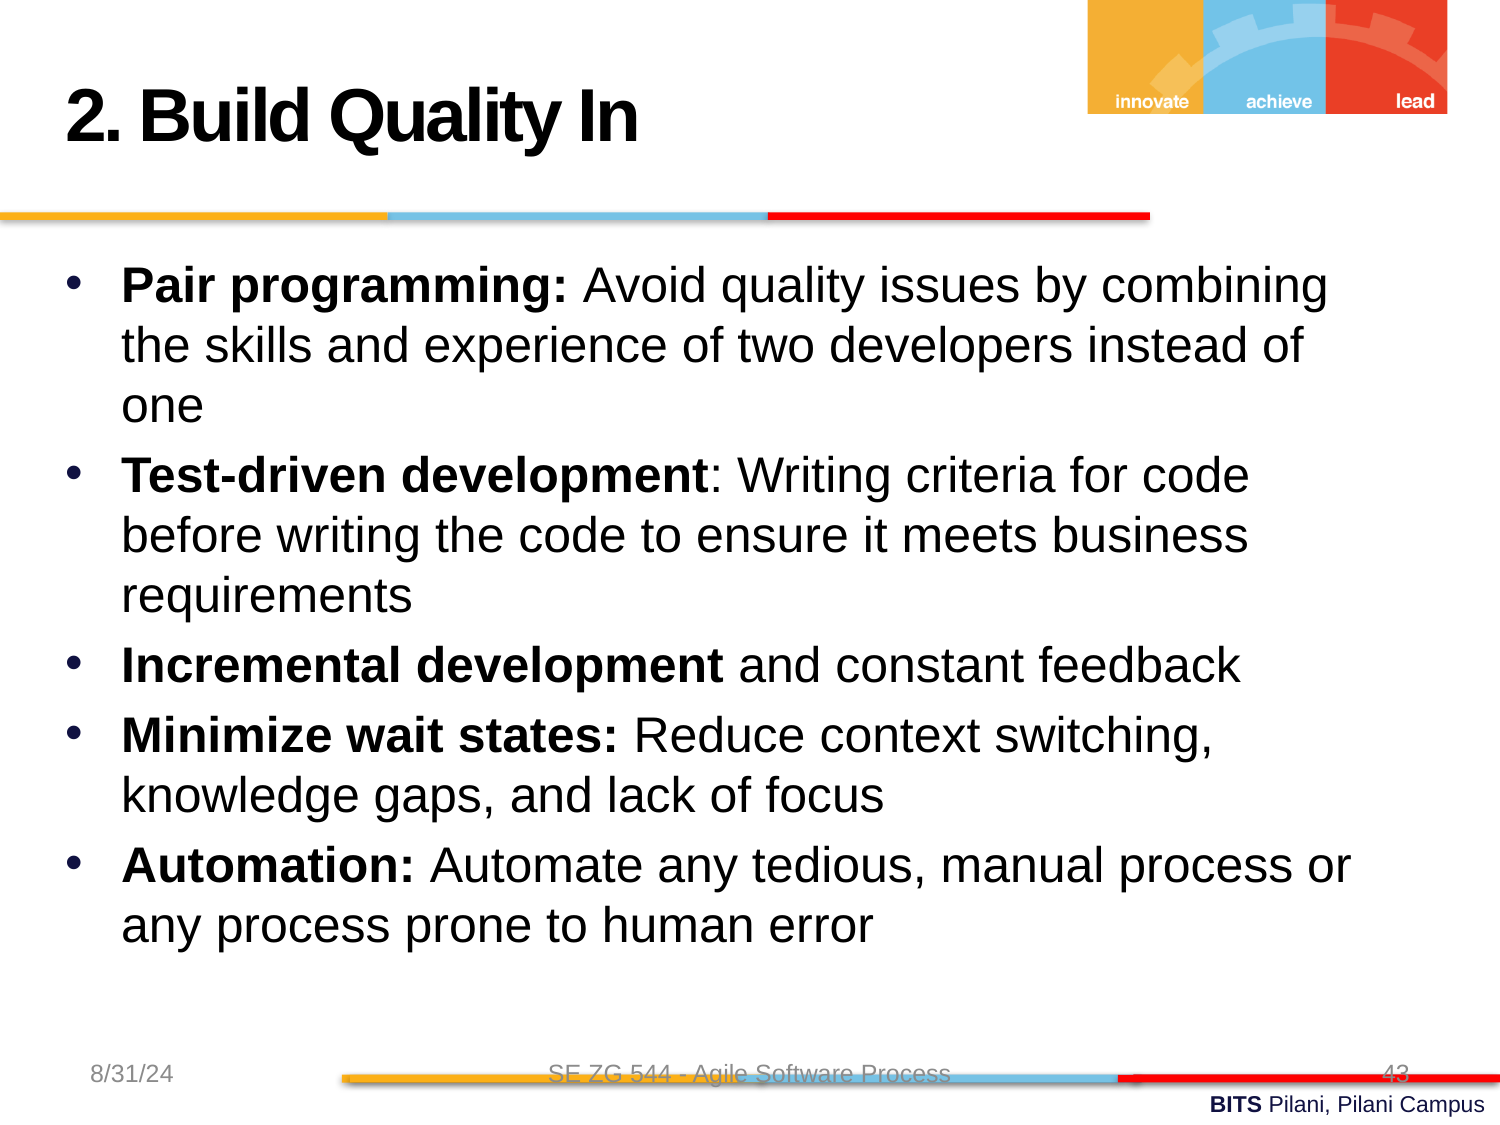

2. Build Quality In
Pair programming: Avoid quality issues by combining the skills and experience of two developers instead of one
Test-driven development: Writing criteria for code before writing the code to ensure it meets business requirements
Incremental development and constant feedback
Minimize wait states: Reduce context switching, knowledge gaps, and lack of focus
Automation: Automate any tedious, manual process or any process prone to human error
8/31/24
SE ZG 544 - Agile Software Process
43